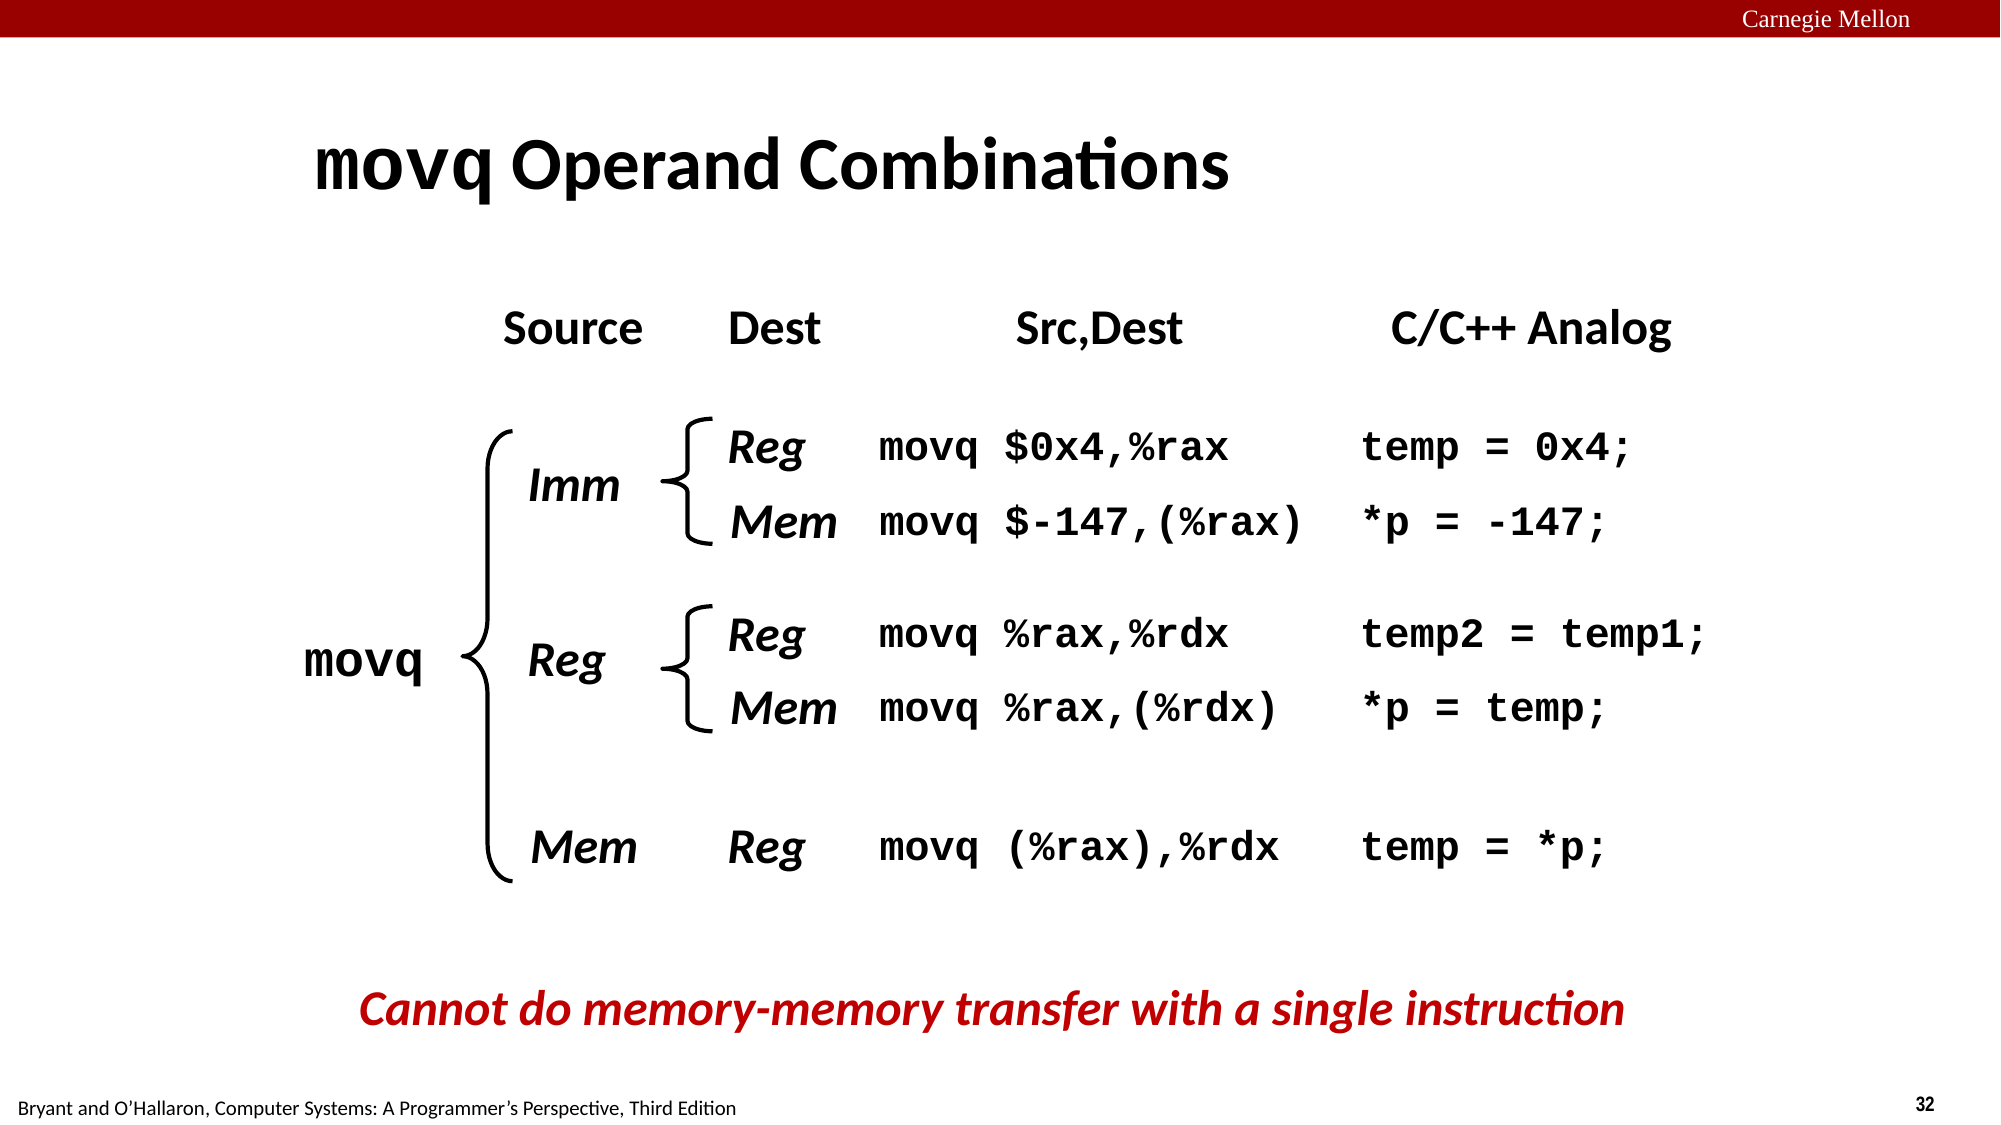

# movq Operand Combinations
Source
Dest
Src,Dest
C/C++ Analog
Reg
movq $0x4,%rax
temp = 0x4;

Imm
Mem
movq $-147,(%rax)
*p = -147;
Reg
movq %rax,%rdx
temp2 = temp1;

movq
Reg
Mem
movq %rax,(%rdx)
*p = temp;
Mem
Reg
movq (%rax),%rdx
temp = *p;
Cannot do memory-memory transfer with a single instruction